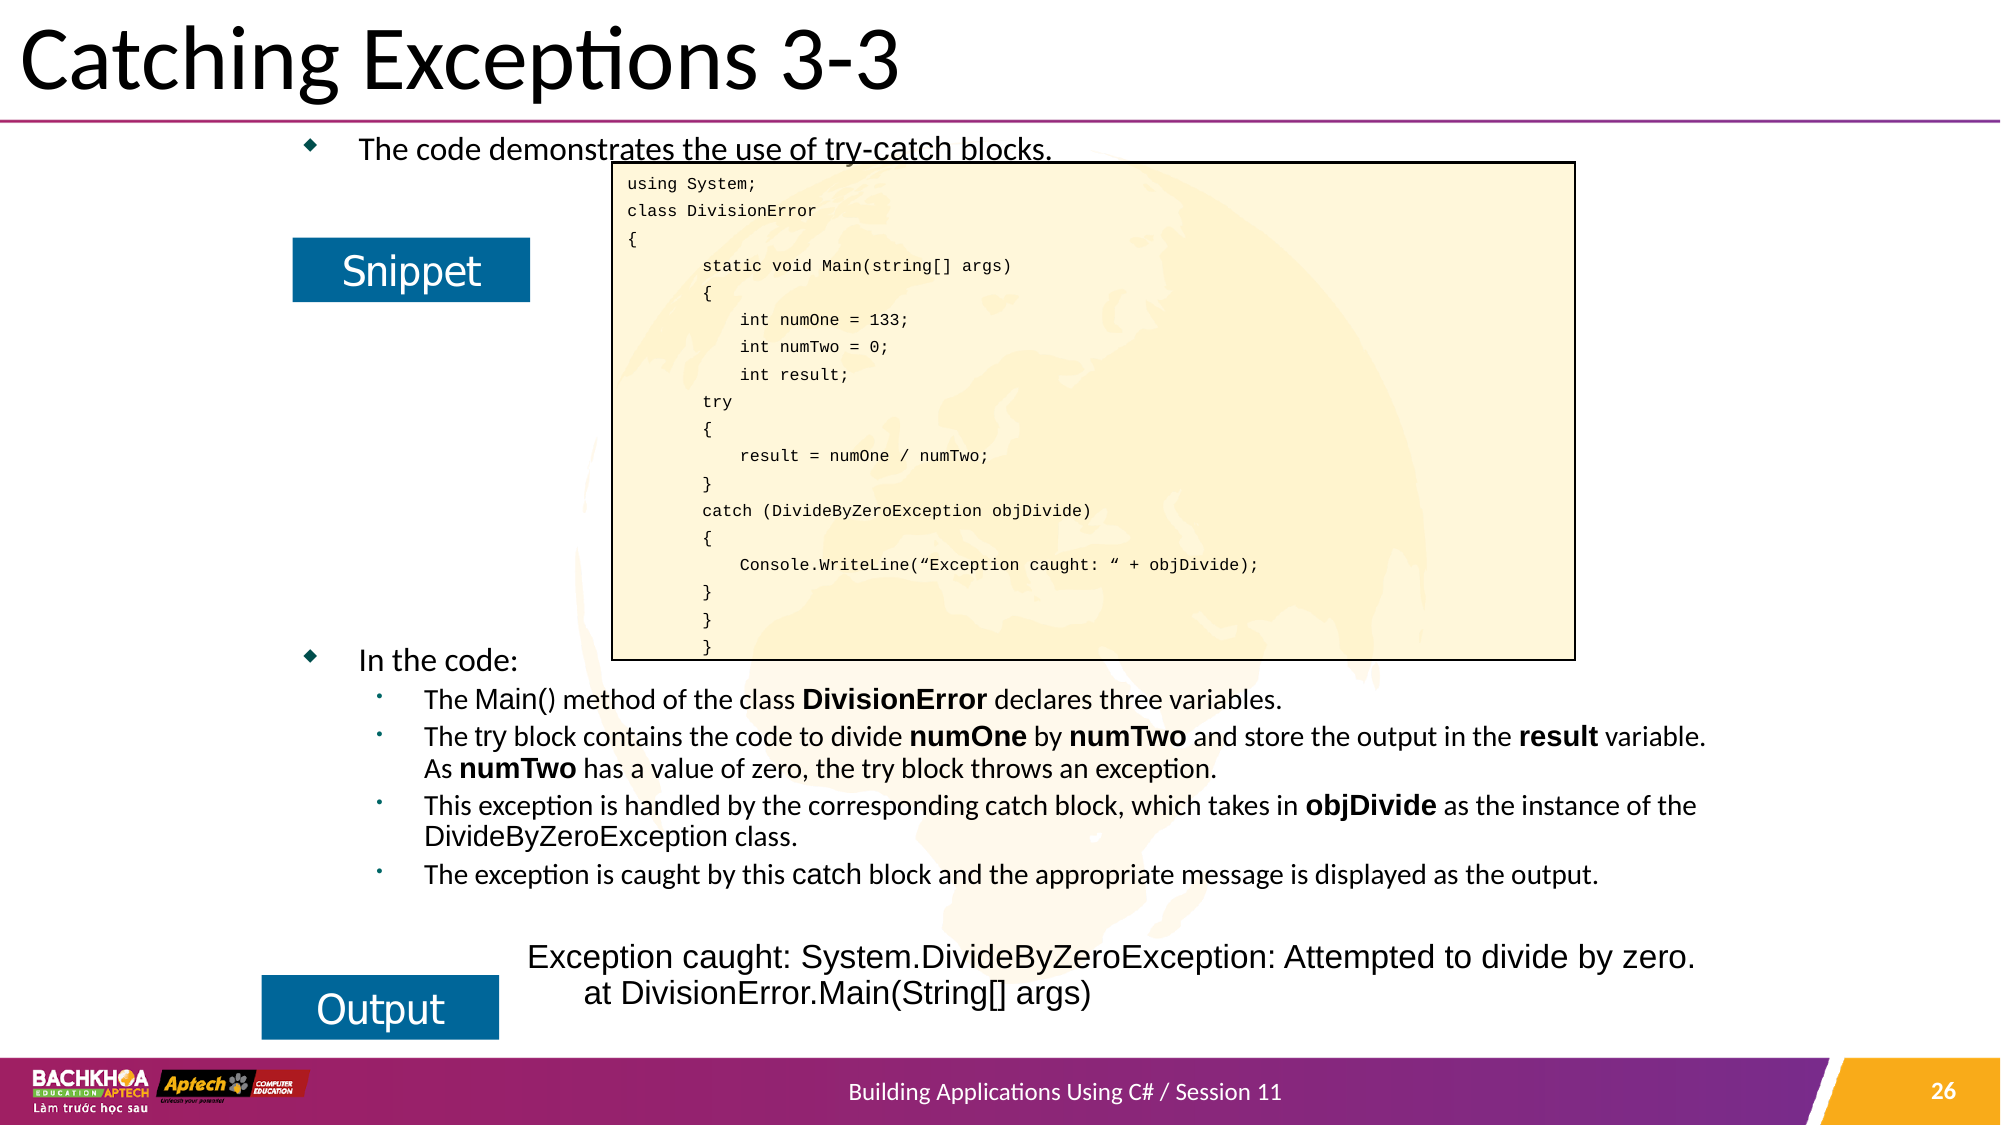

# Catching Exceptions 3-3
The code demonstrates the use of try-catch blocks.

In the code:
The Main() method of the class DivisionError declares three variables.
The try block contains the code to divide numOne by numTwo and store the output in the result variable. As numTwo has a value of zero, the try block throws an exception.
This exception is handled by the corresponding catch block, which takes in objDivide as the instance of the DivideByZeroException class.
The exception is caught by this catch block and the appropriate message is displayed as the output.

Exception caught: System.DivideByZeroException: Attempted to divide by zero. at DivisionError.Main(String[] args)

using System;
class DivisionError
{
static void Main(string[] args)
{
int numOne = 133;
int numTwo = 0;
int result;
try
{
result = numOne / numTwo;
}
catch (DivideByZeroException objDivide)
{
Console.WriteLine(“Exception caught: “ + objDivide);
}
}
}

Snippet
Output
26
Building Applications Using C# / Session 11